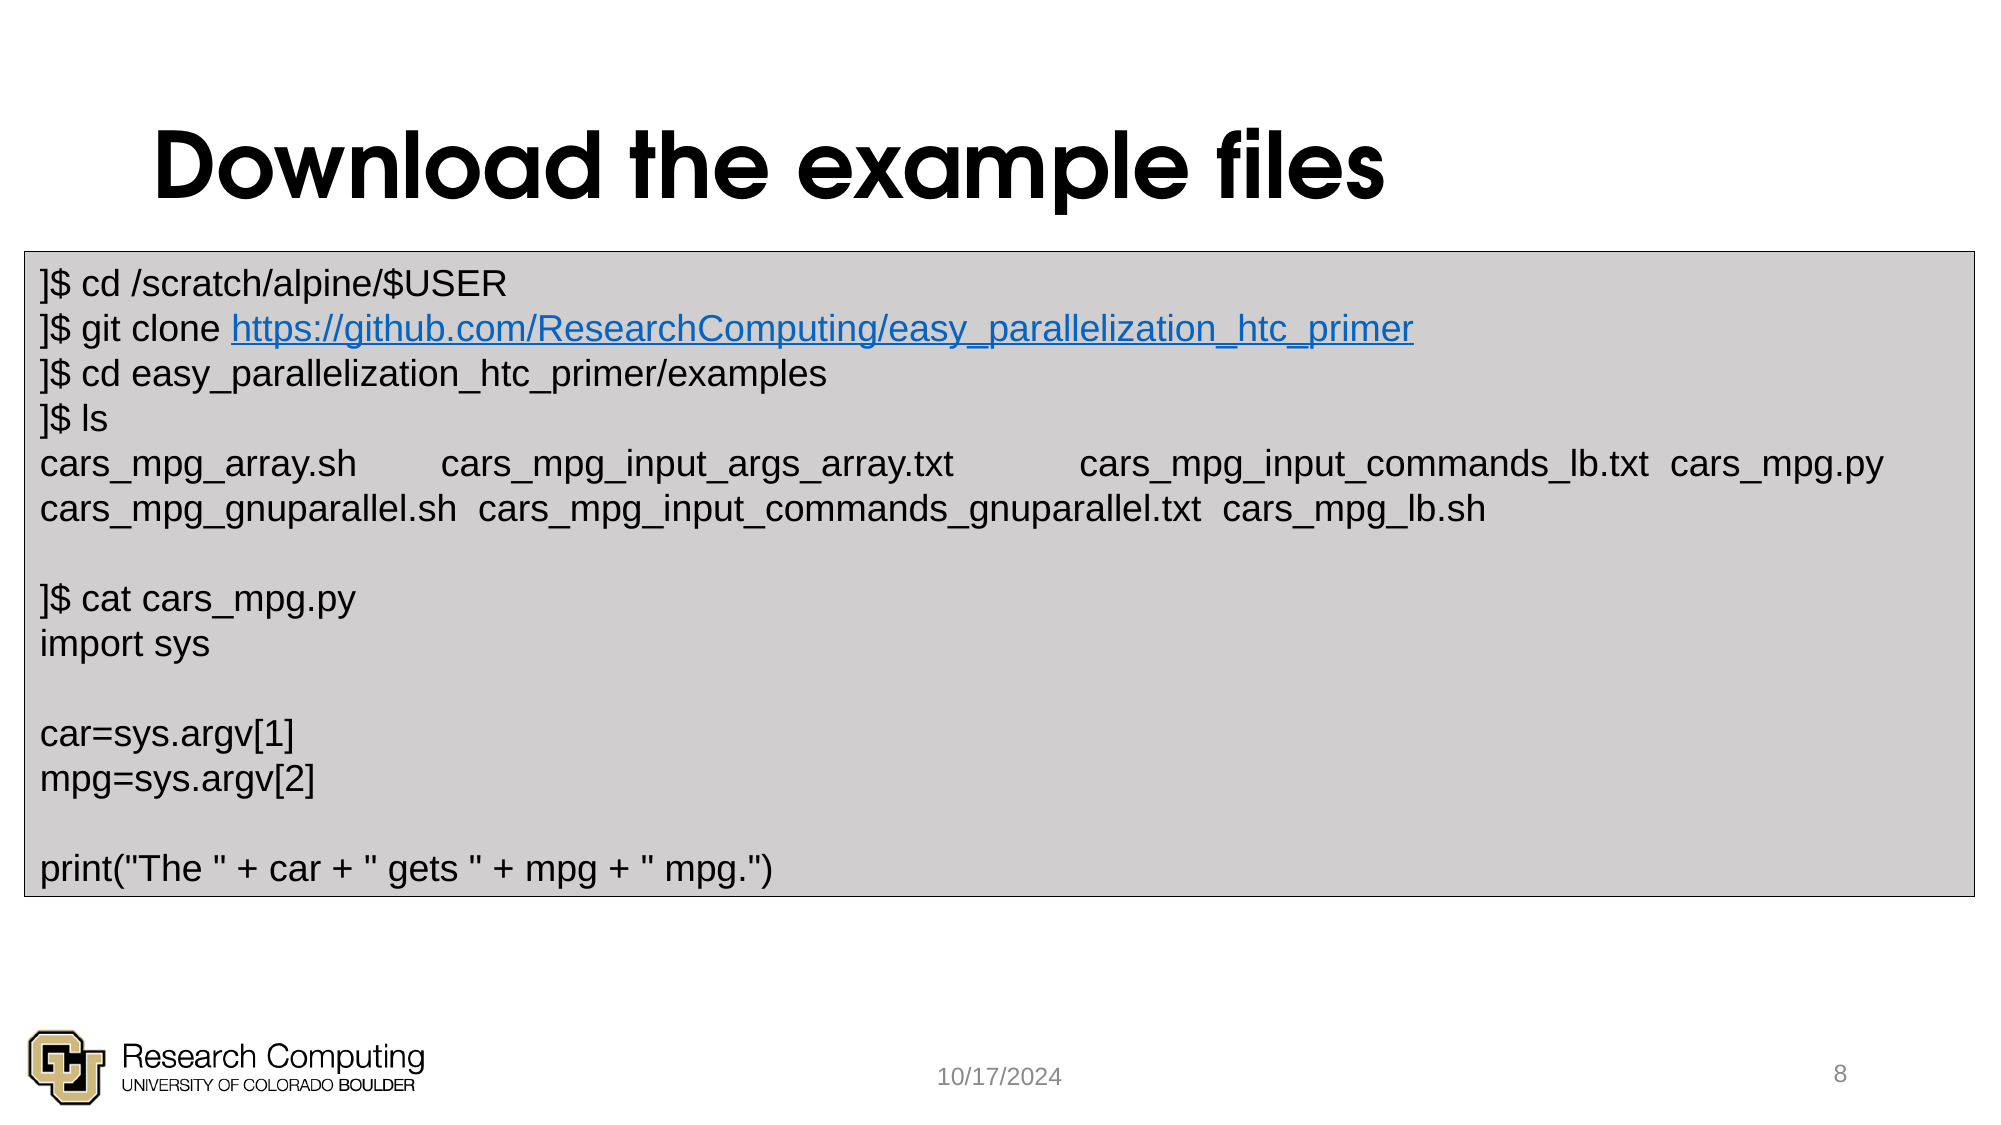

# Download the example files
]$ cd /scratch/alpine/$USER
]$ git clone https://github.com/ResearchComputing/easy_parallelization_htc_primer
]$ cd easy_parallelization_htc_primer/examples
]$ ls
cars_mpg_array.sh        cars_mpg_input_args_array.txt            cars_mpg_input_commands_lb.txt  cars_mpg.py
cars_mpg_gnuparallel.sh  cars_mpg_input_commands_gnuparallel.txt  cars_mpg_lb.sh

]$ cat cars_mpg.py
import sys

car=sys.argv[1]
mpg=sys.argv[2]

print("The " + car + " gets " + mpg + " mpg.")
8
10/17/2024